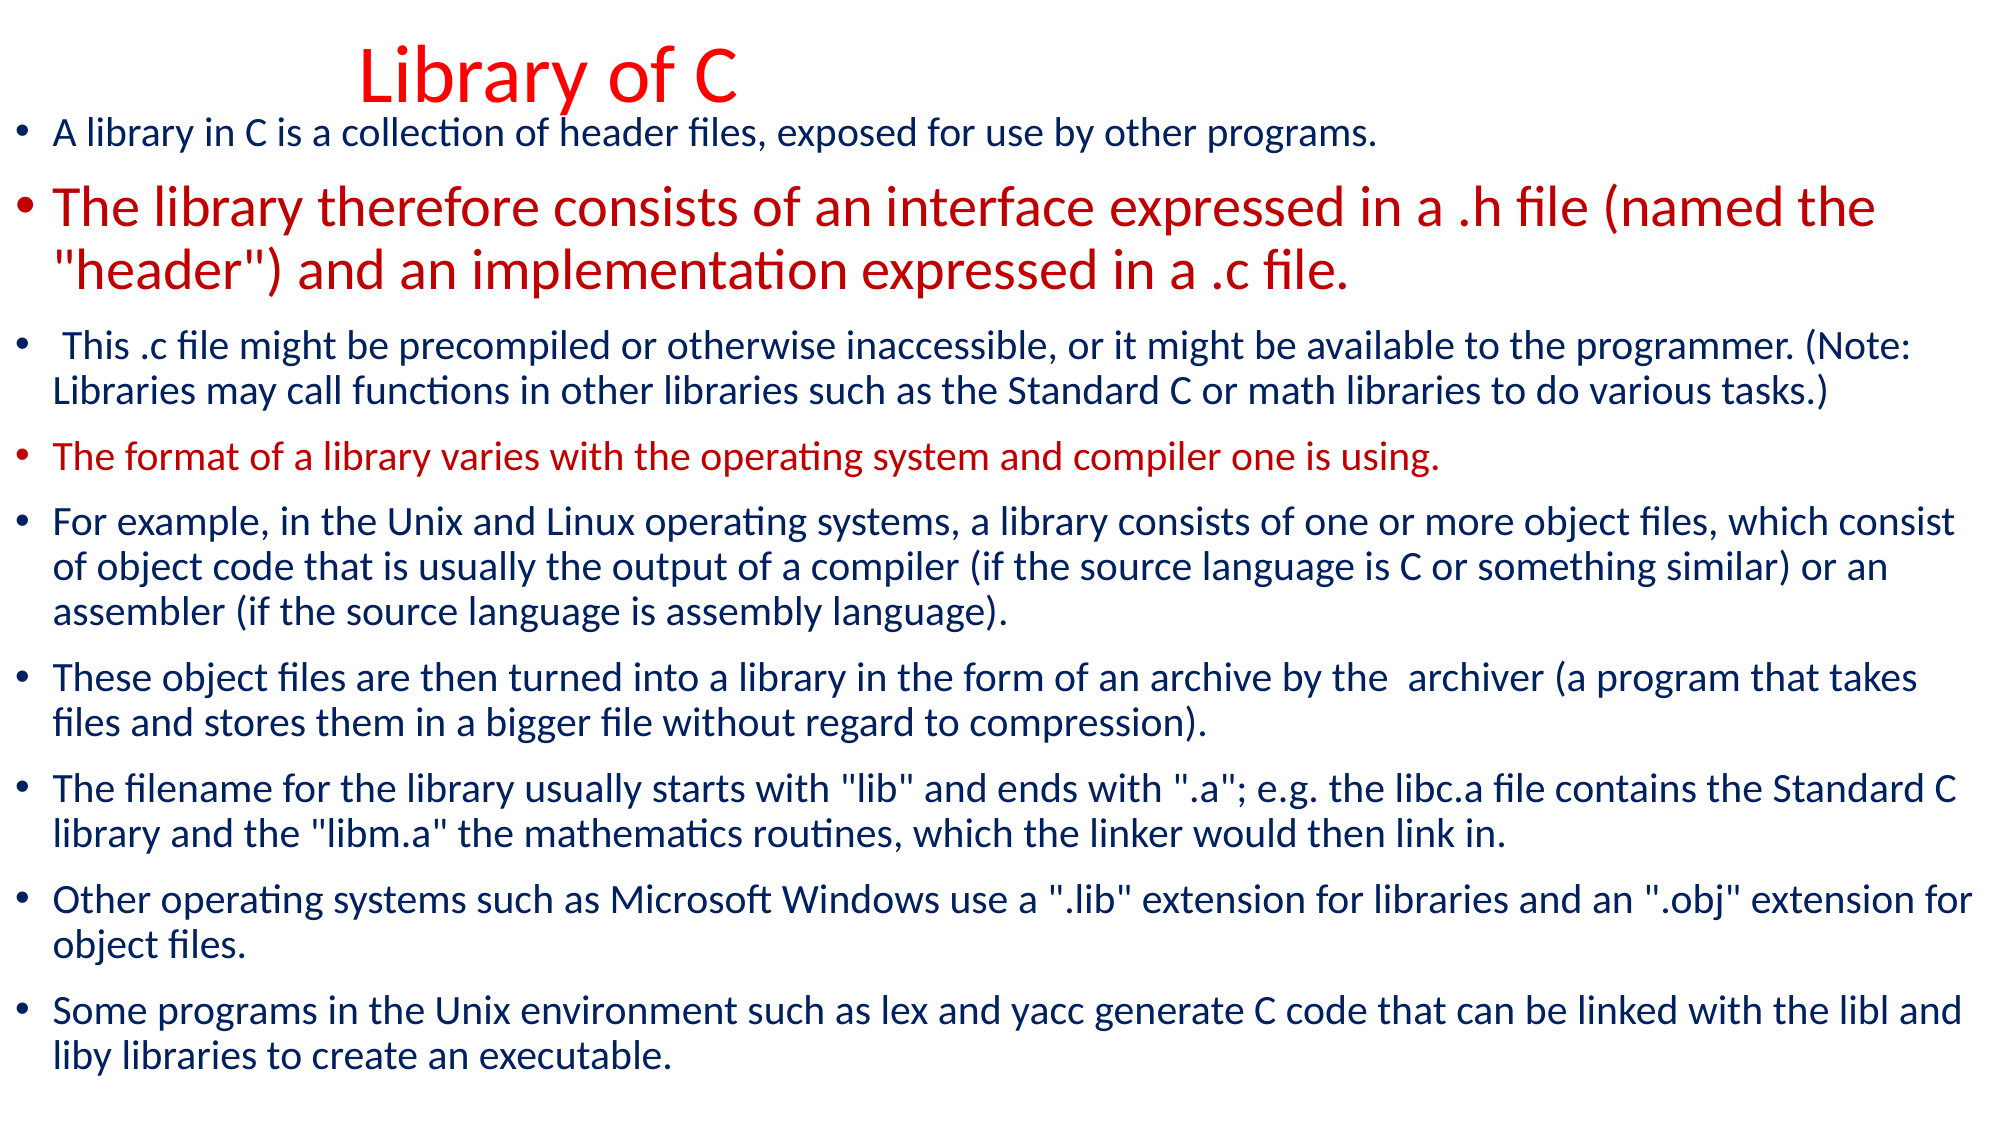

# Library of C
A library in C is a collection of header files, exposed for use by other programs.
The library therefore consists of an interface expressed in a .h file (named the "header") and an implementation expressed in a .c file.
 This .c file might be precompiled or otherwise inaccessible, or it might be available to the programmer. (Note: Libraries may call functions in other libraries such as the Standard C or math libraries to do various tasks.)
The format of a library varies with the operating system and compiler one is using.
For example, in the Unix and Linux operating systems, a library consists of one or more object files, which consist of object code that is usually the output of a compiler (if the source language is C or something similar) or an assembler (if the source language is assembly language).
These object files are then turned into a library in the form of an archive by the  archiver (a program that takes files and stores them in a bigger file without regard to compression).
The filename for the library usually starts with "lib" and ends with ".a"; e.g. the libc.a file contains the Standard C library and the "libm.a" the mathematics routines, which the linker would then link in.
Other operating systems such as Microsoft Windows use a ".lib" extension for libraries and an ".obj" extension for object files.
Some programs in the Unix environment such as lex and yacc generate C code that can be linked with the libl and liby libraries to create an executable.